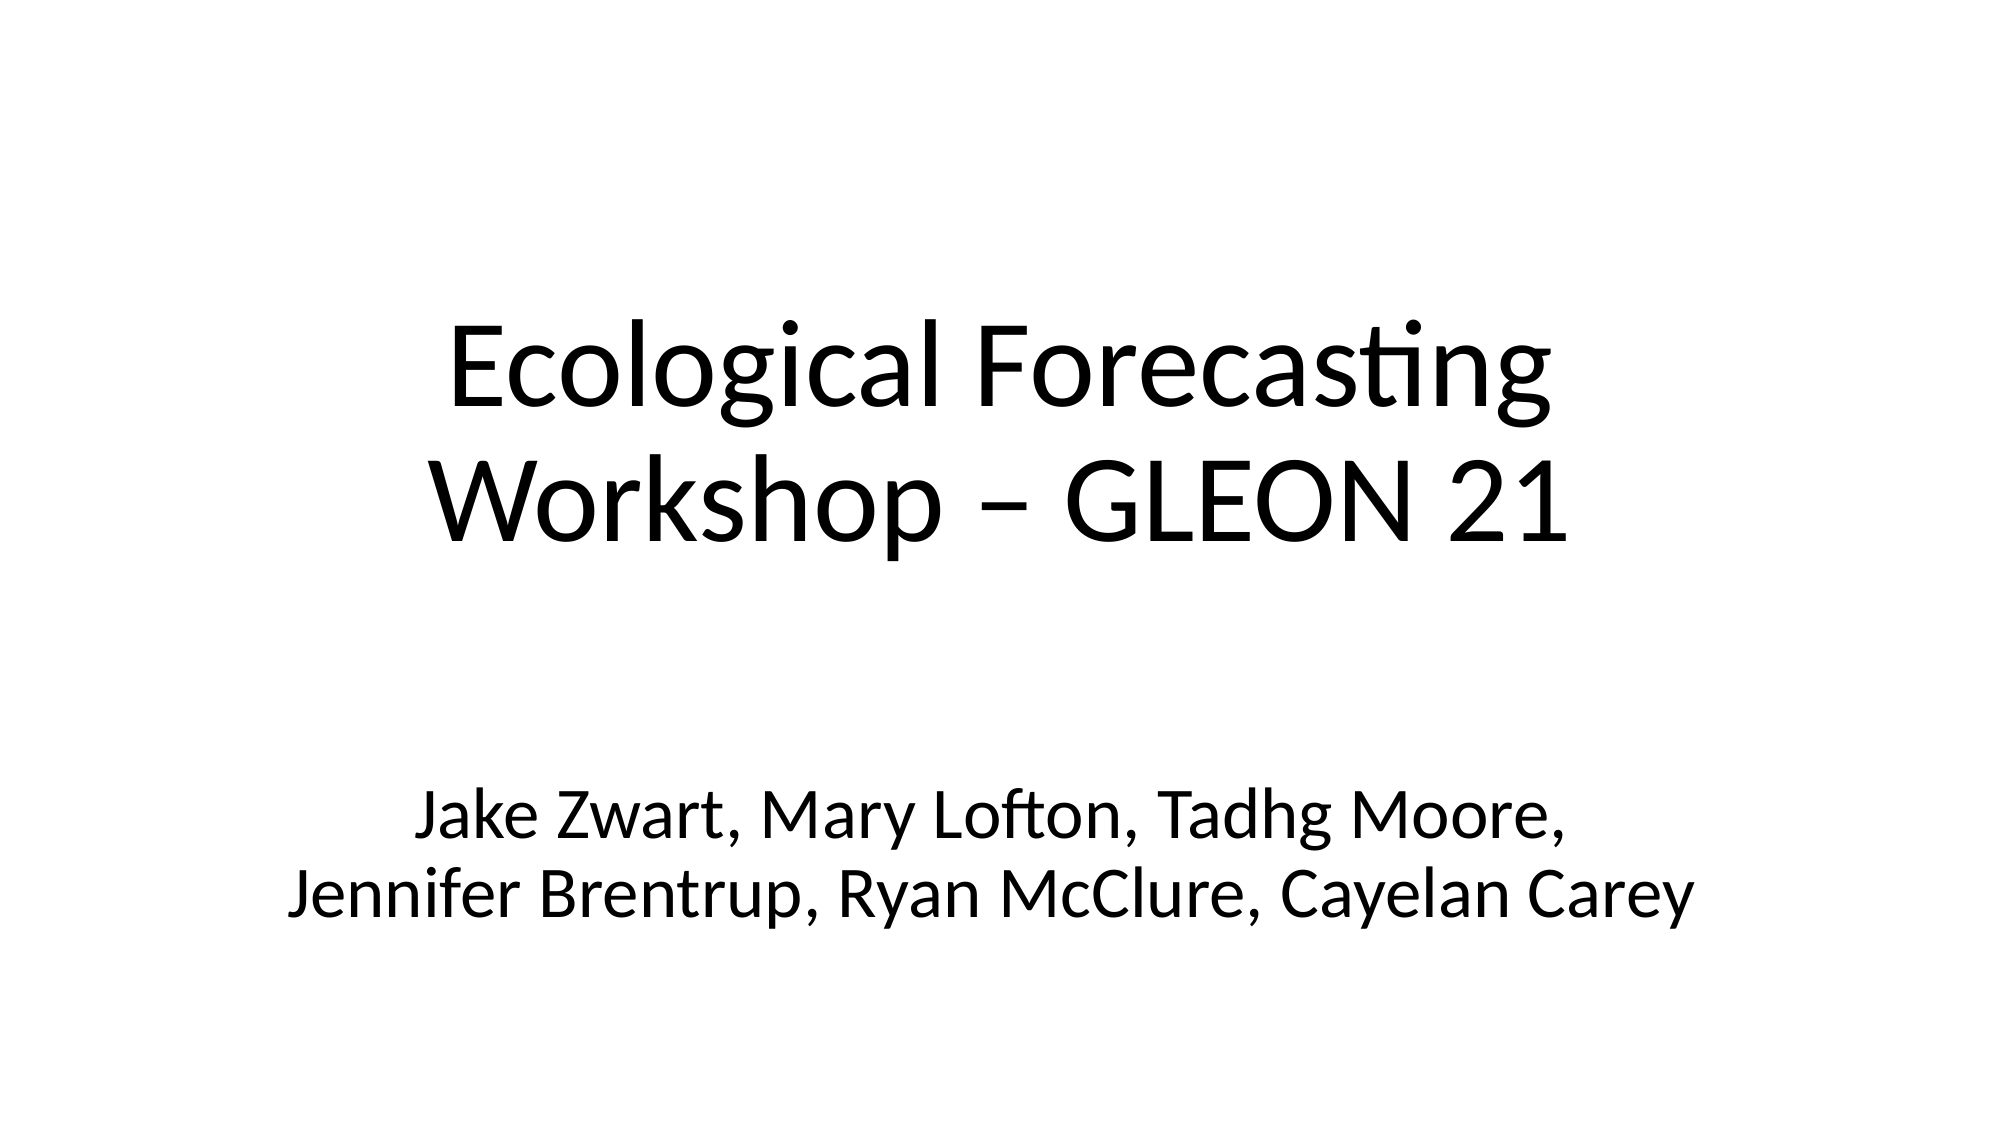

# Ecological Forecasting Workshop – GLEON 21
Jake Zwart, Mary Lofton, Tadhg Moore,
Jennifer Brentrup, Ryan McClure, Cayelan Carey